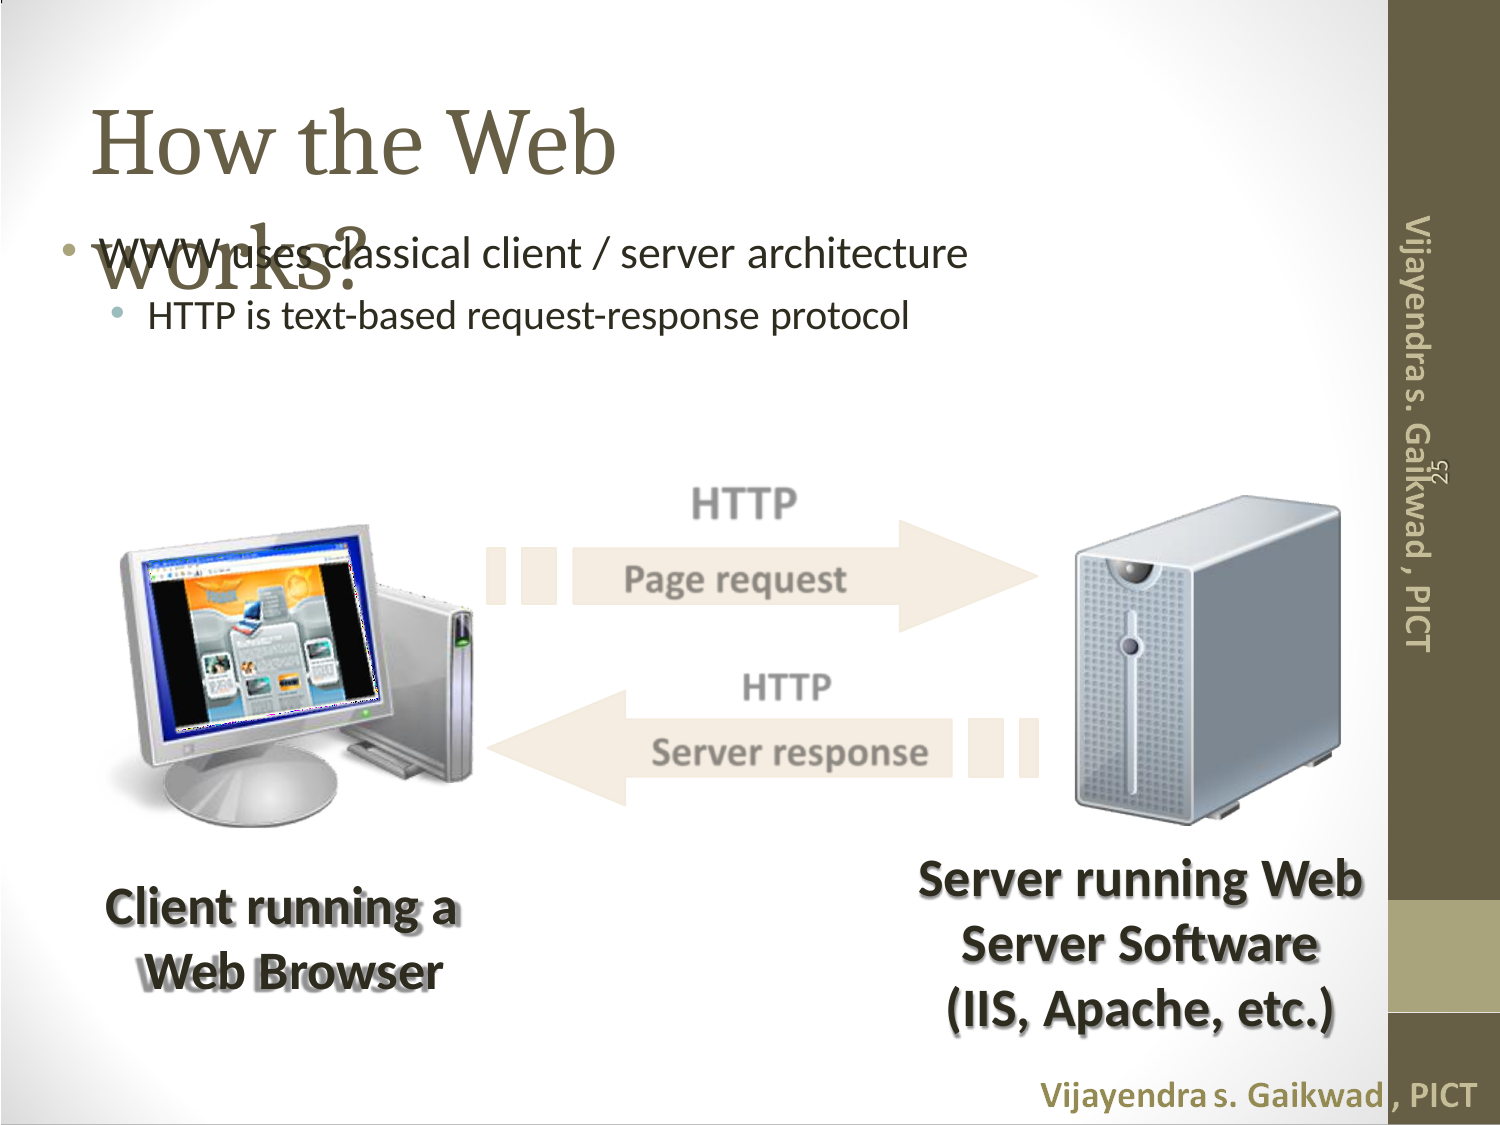

# How the Web  works?
WWW uses classical client / server architecture
HTTP is text-based request-response protocol

25

Server running Web  Server Software  (IIS, Apache, etc.)

Client running a  Web Browser